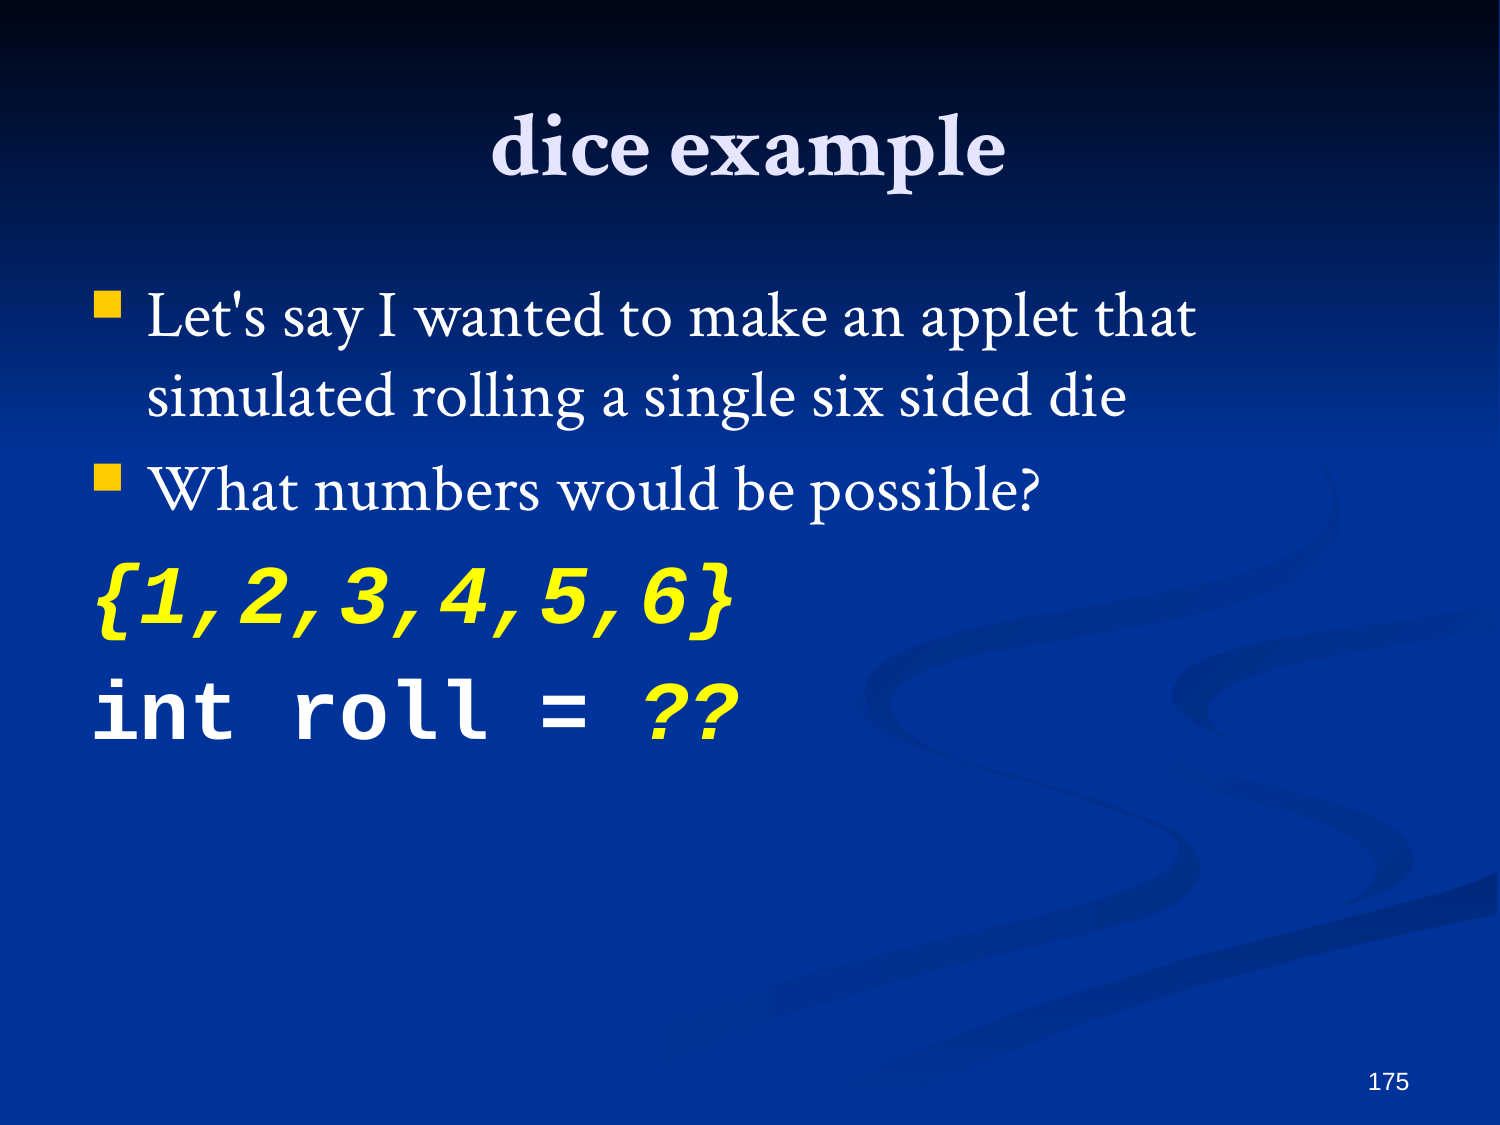

# dice example
Let's say I wanted to make an applet that simulated rolling a single six sided die
What numbers would be possible?
{1,2,3,4,5,6}
int roll = ??
175